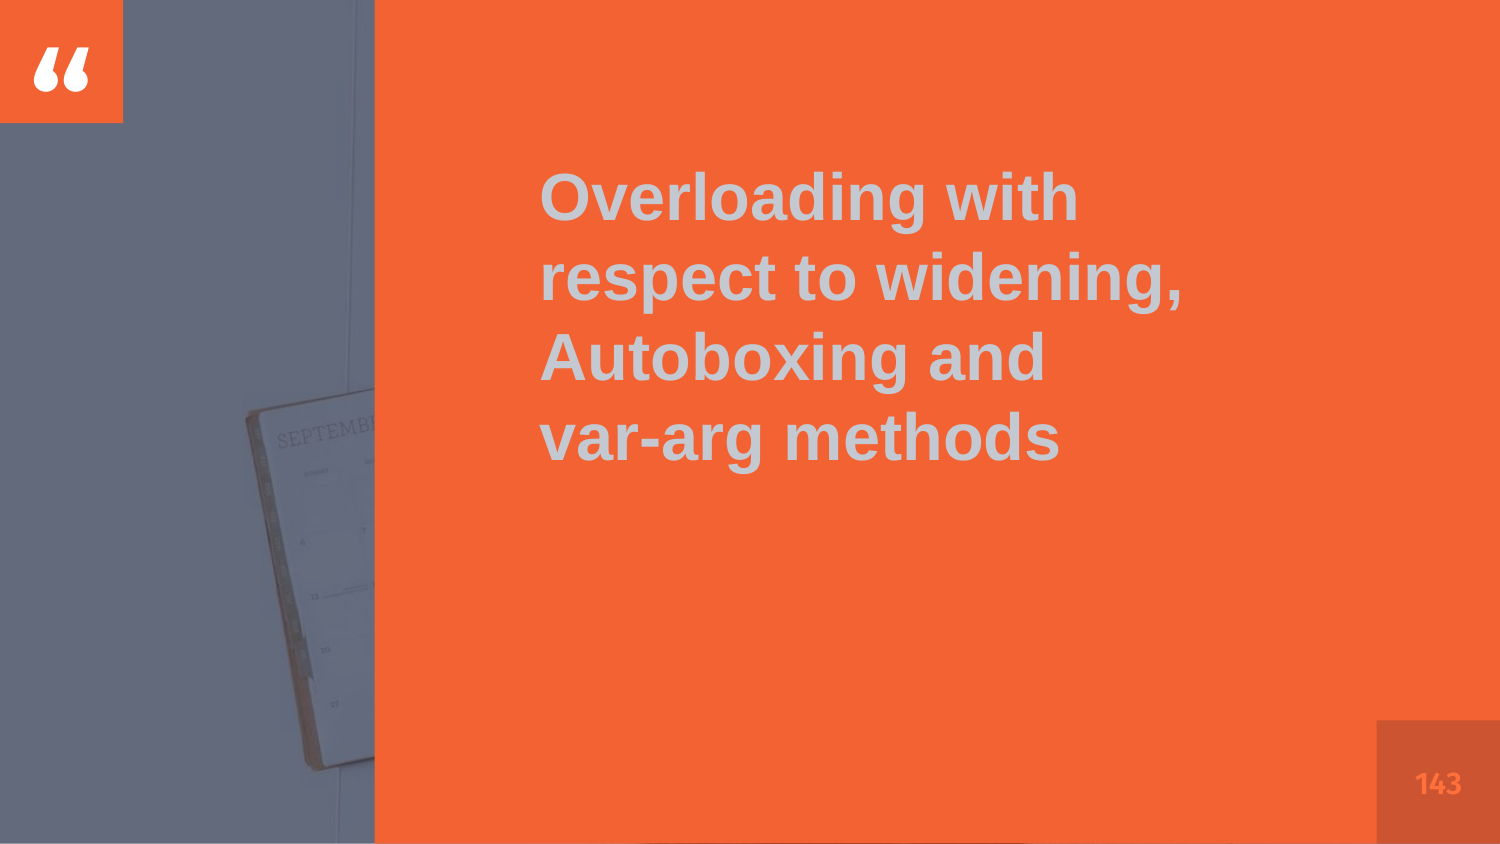

Overloading with respect to widening, Autoboxing and
var-arg methods
143